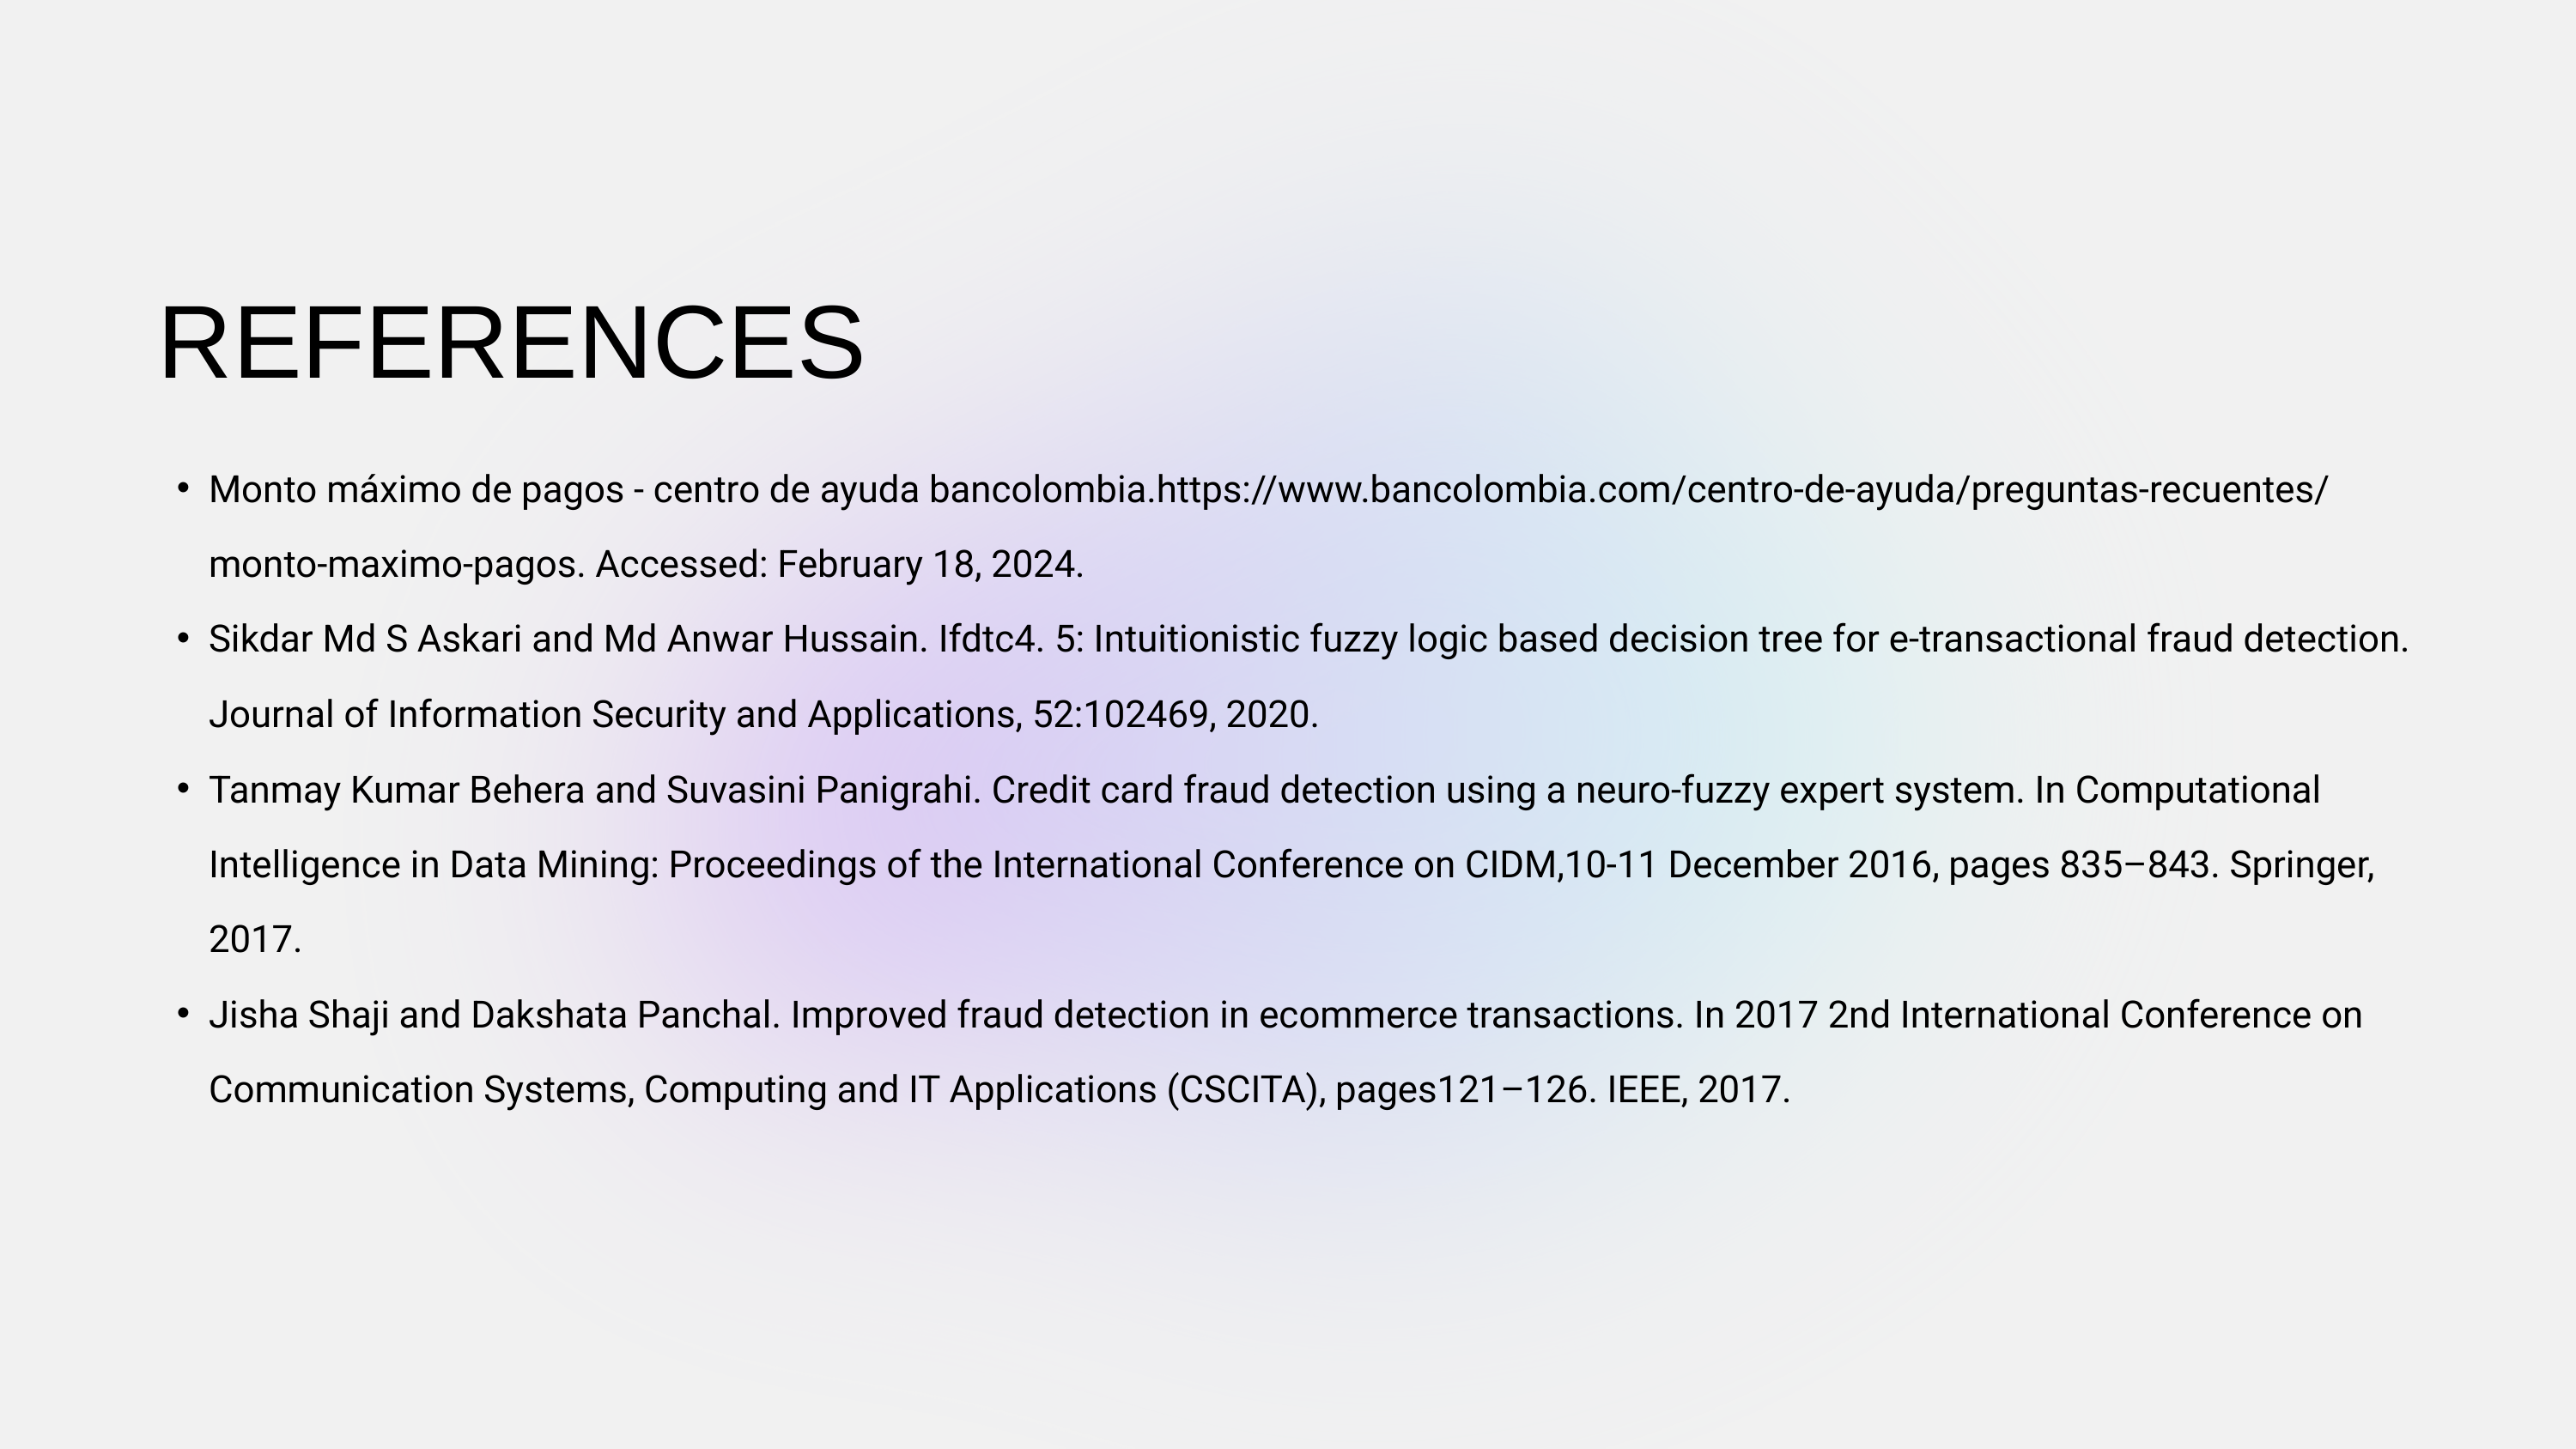

REFERENCES
Monto máximo de pagos - centro de ayuda bancolombia.https://www.bancolombia.com/centro-de-ayuda/preguntas-recuentes/monto-maximo-pagos. Accessed: February 18, 2024.
Sikdar Md S Askari and Md Anwar Hussain. Ifdtc4. 5: Intuitionistic fuzzy logic based decision tree for e-transactional fraud detection. Journal of Information Security and Applications, 52:102469, 2020.
Tanmay Kumar Behera and Suvasini Panigrahi. Credit card fraud detection using a neuro-fuzzy expert system. In Computational Intelligence in Data Mining: Proceedings of the International Conference on CIDM,10-11 December 2016, pages 835–843. Springer, 2017.
Jisha Shaji and Dakshata Panchal. Improved fraud detection in ecommerce transactions. In 2017 2nd International Conference on Communication Systems, Computing and IT Applications (CSCITA), pages121–126. IEEE, 2017.